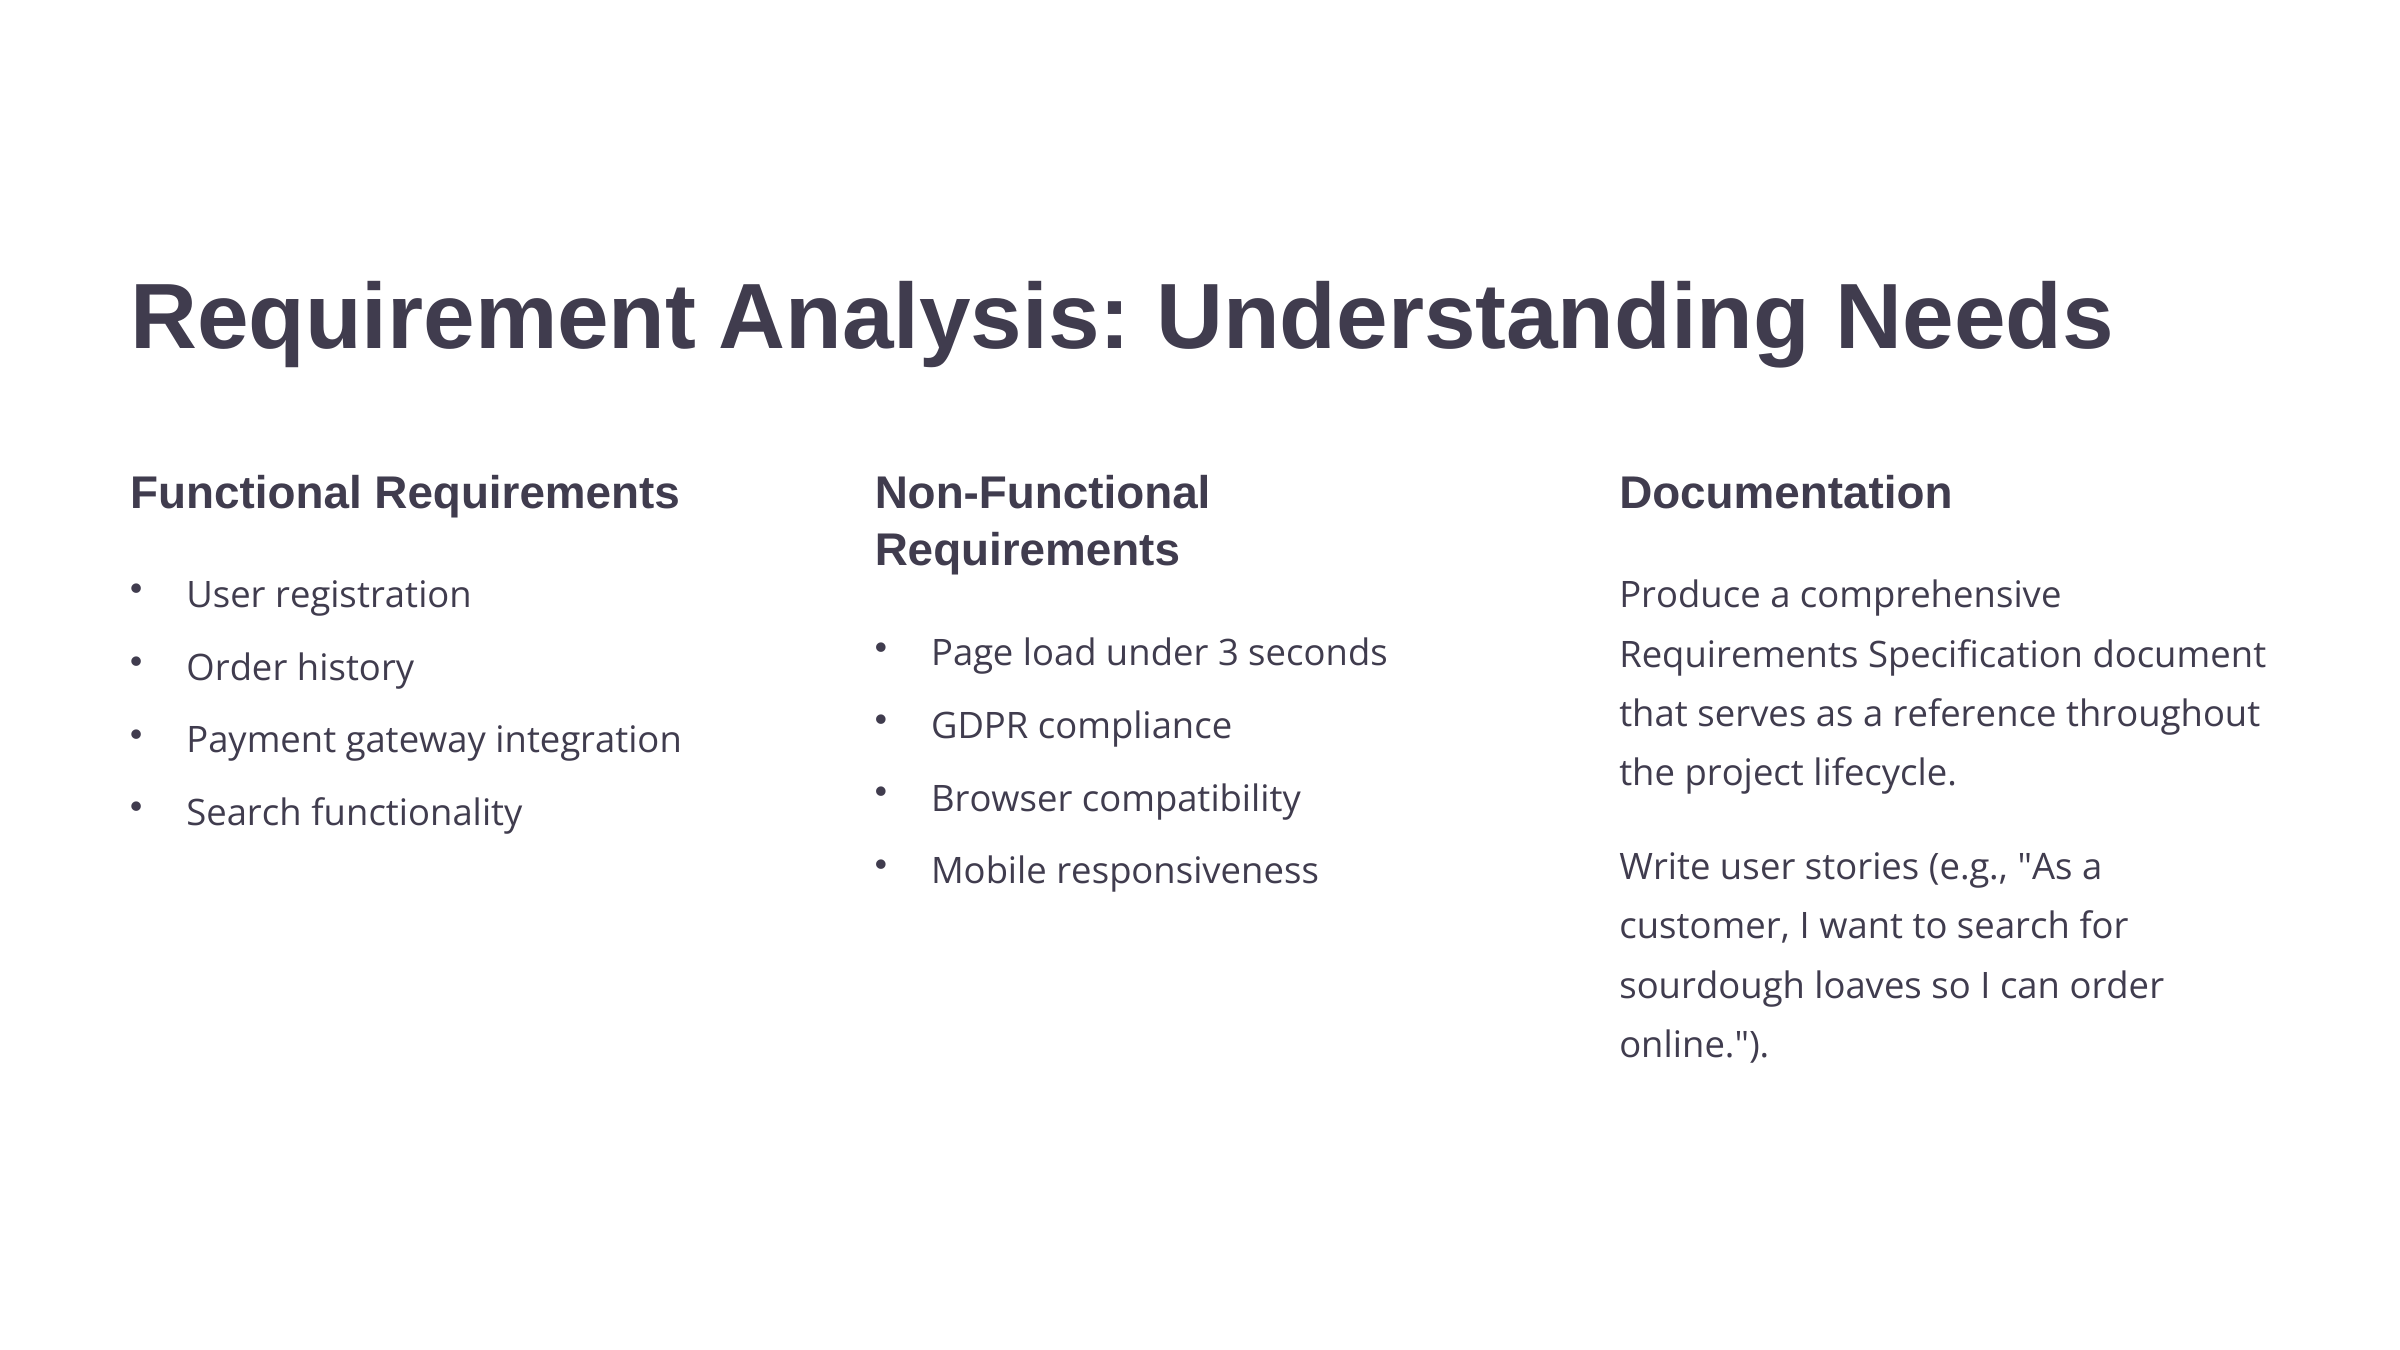

Requirement Analysis: Understanding Needs
Functional Requirements
Non-Functional Requirements
Documentation
User registration
Produce a comprehensive Requirements Specification document that serves as a reference throughout the project lifecycle.
Page load under 3 seconds
Order history
GDPR compliance
Payment gateway integration
Browser compatibility
Search functionality
Write user stories (e.g., "As a customer, I want to search for sourdough loaves so I can order online.").
Mobile responsiveness